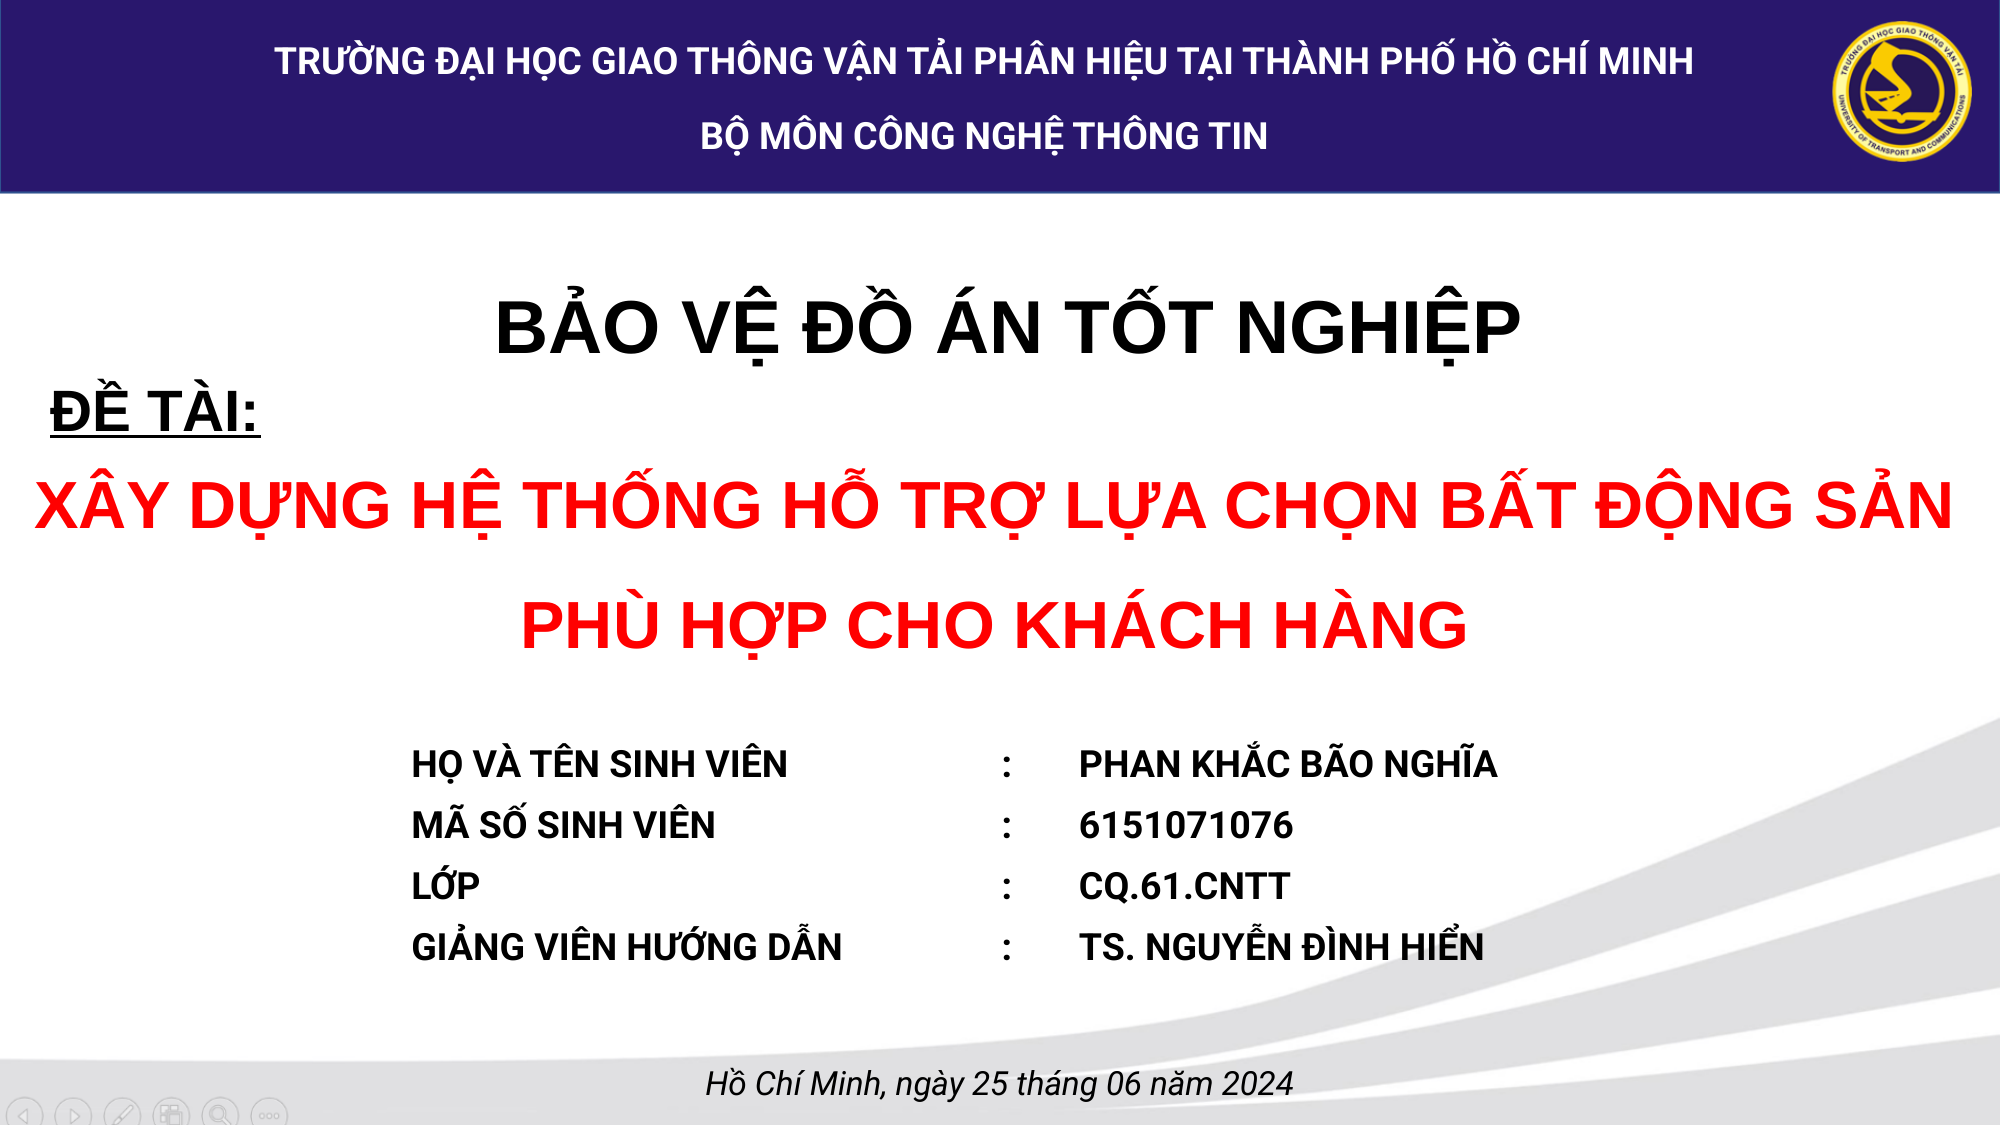

TRƯỜNG ĐẠI HỌC GIAO THÔNG VẬN TẢI PHÂN HIỆU TẠI THÀNH PHỐ HỒ CHÍ MINH
BỘ MÔN CÔNG NGHỆ THÔNG TIN
BẢO VỆ ĐỒ ÁN TỐT NGHIỆP
ĐỀ TÀI:
XÂY DỰNG HỆ THỐNG HỖ TRỢ LỰA CHỌN BẤT ĐỘNG SẢN PHÙ HỢP CHO KHÁCH HÀNG
| HỌ VÀ TÊN SINH VIÊN | : | PHAN KHẮC BÃO NGHĨA |
| --- | --- | --- |
| MÃ SỐ SINH VIÊN | : | 6151071076 |
| LỚP | : | CQ.61.CNTT |
| GIẢNG VIÊN HƯỚNG DẪN | : | TS. NGUYỄN ĐÌNH HIỂN |
Hồ Chí Minh, ngày 25 tháng 06 năm 2024